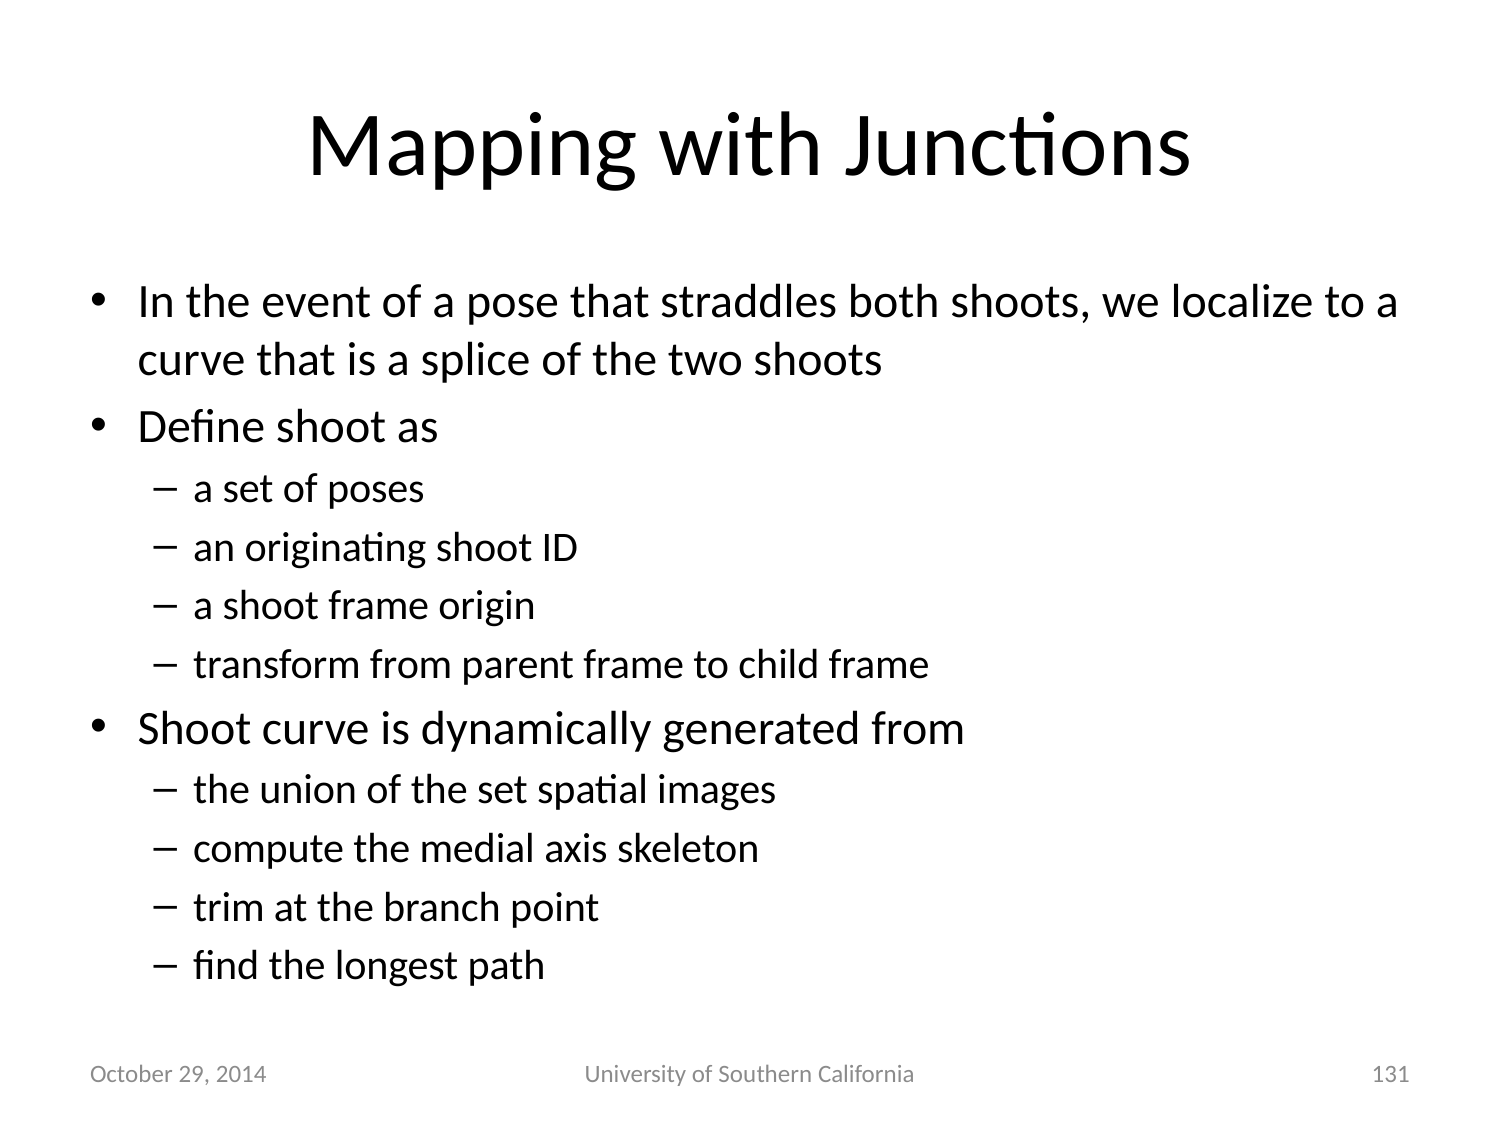

# Mapping with Junctions
In the event of a pose that straddles both shoots, we localize to a curve that is a splice of the two shoots
Define shoot as
a set of poses
an originating shoot ID
a shoot frame origin
transform from parent frame to child frame
Shoot curve is dynamically generated from
the union of the set spatial images
compute the medial axis skeleton
trim at the branch point
find the longest path
October 29, 2014
University of Southern California
131